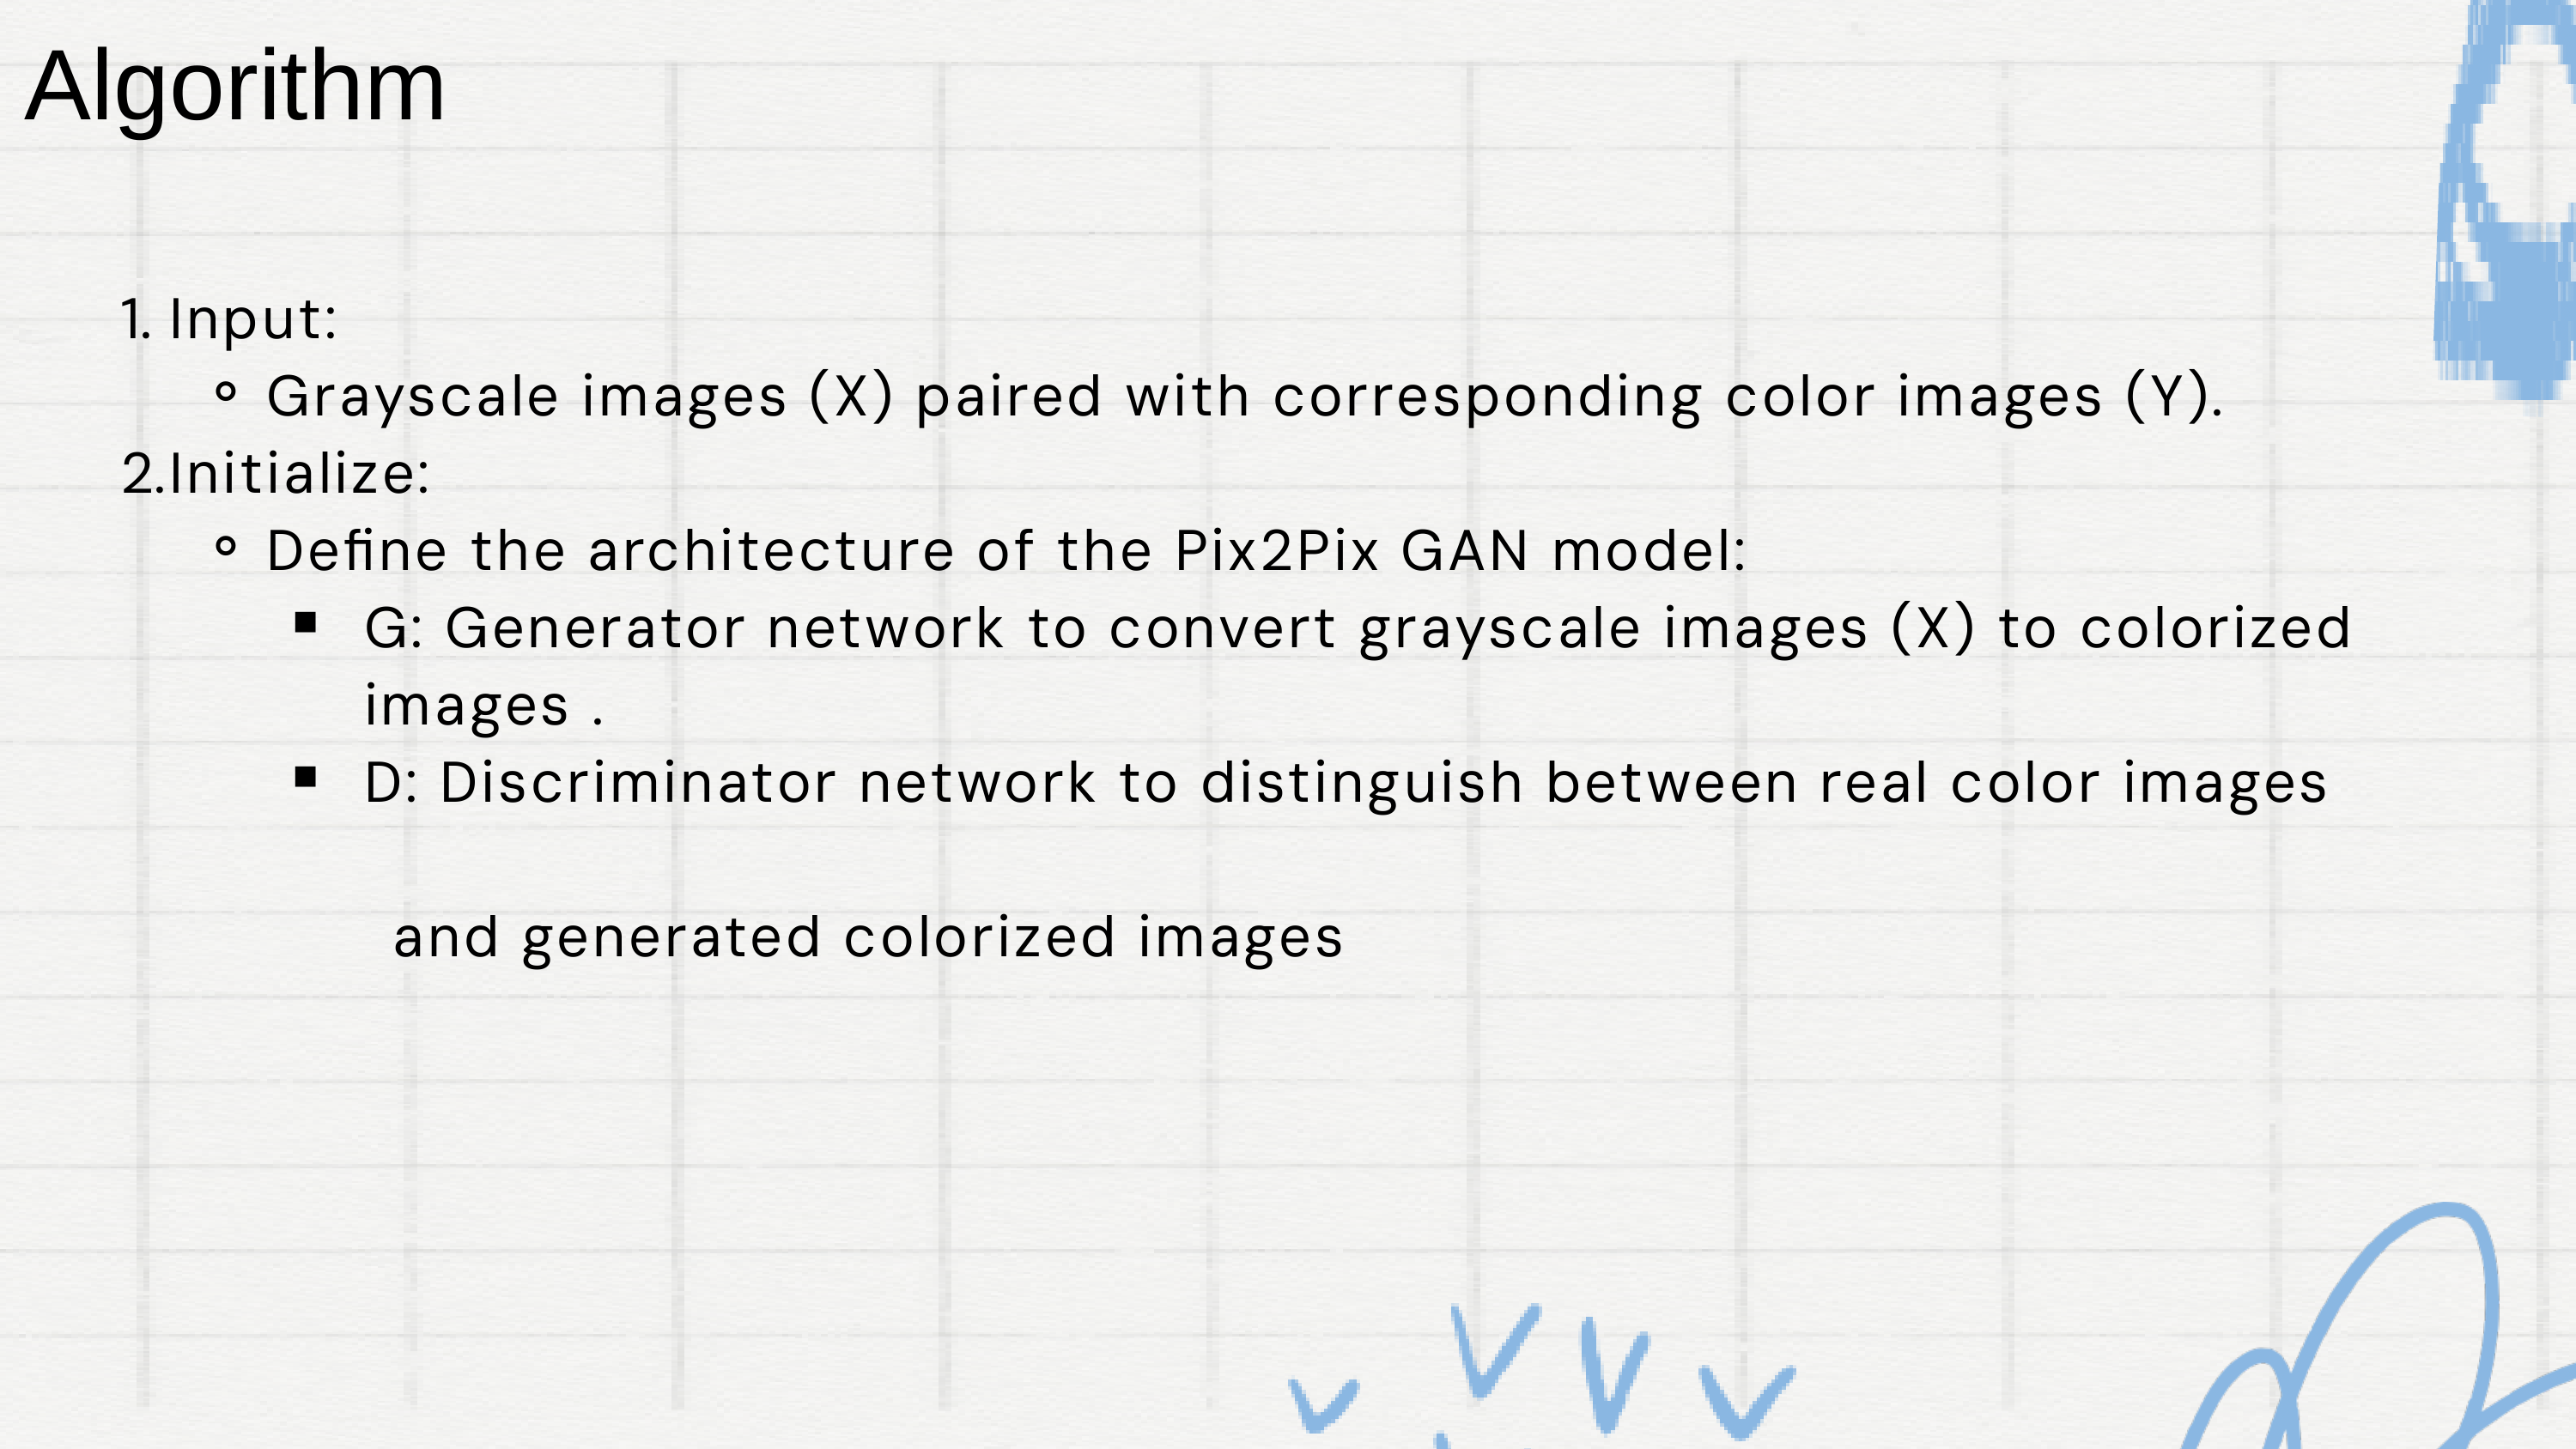

Algorithm
Input:
Grayscale images (X) paired with corresponding color images (Y).
Initialize:
Define the architecture of the Pix2Pix GAN model:
G: Generator network to convert grayscale images (X) to colorized images .
D: Discriminator network to distinguish between real color images
                 and generated colorized images